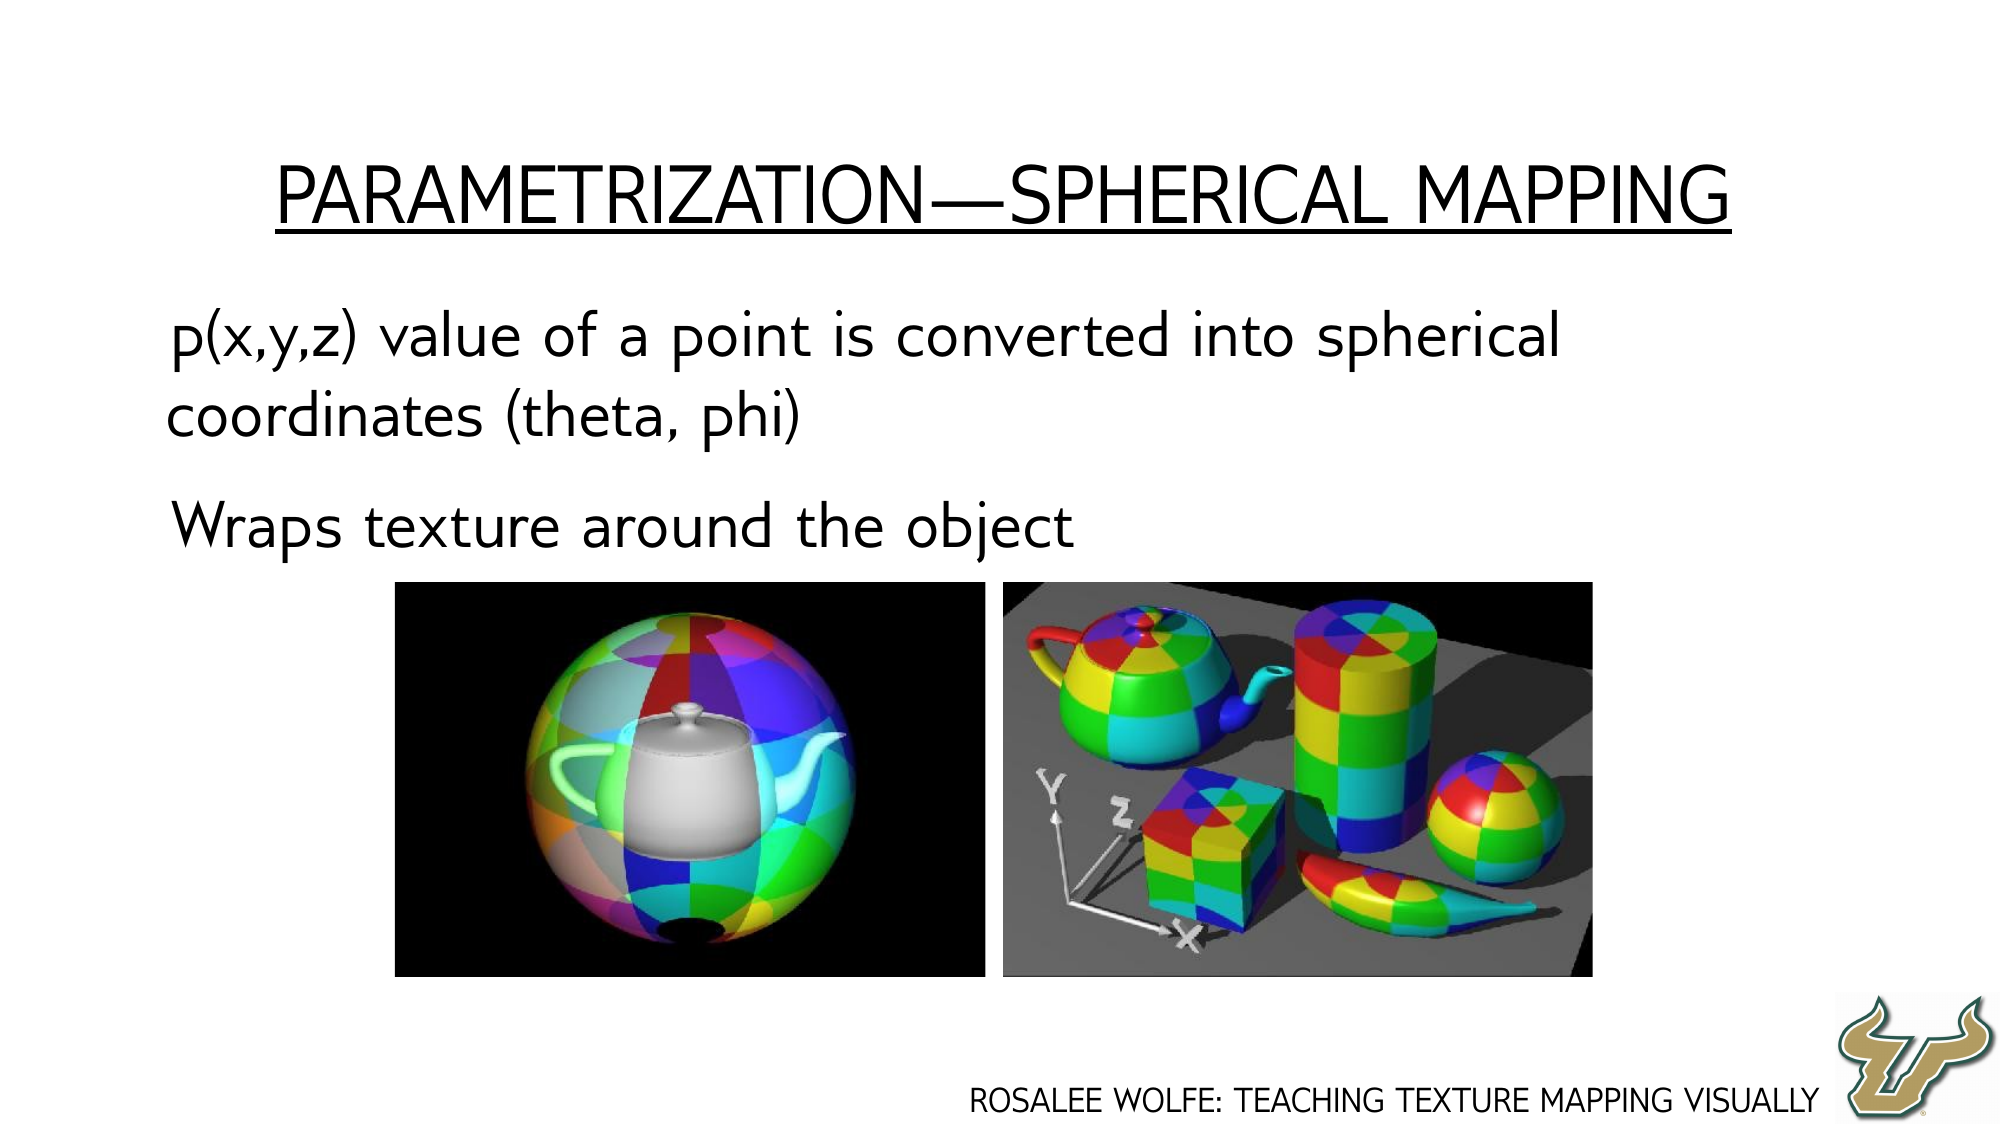

PARAMETRIZATION—Spherical mapping
p(x,y,z) value of a point is converted into spherical coordinates (theta, phi)
Wraps texture around the object

Rosalee Wolfe: Teaching Texture Mapping Visually
46